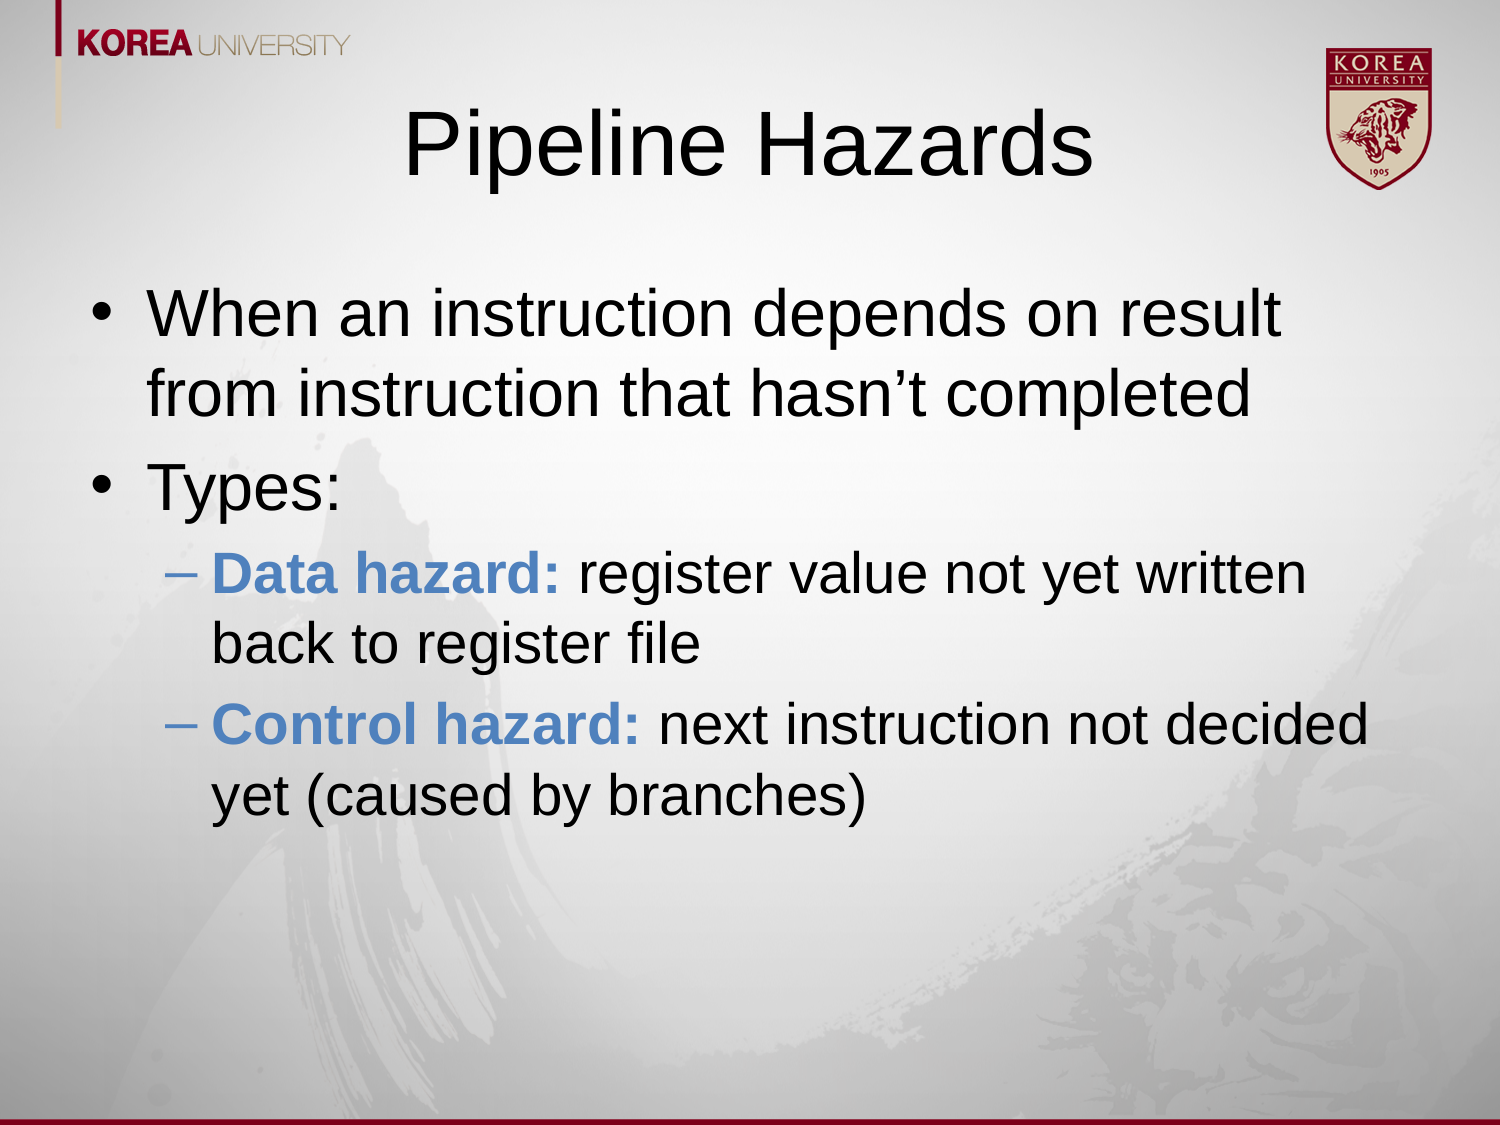

# Pipeline Hazards
When an instruction depends on result from instruction that hasn’t completed
Types:
Data hazard: register value not yet written back to register file
Control hazard: next instruction not decided yet (caused by branches)